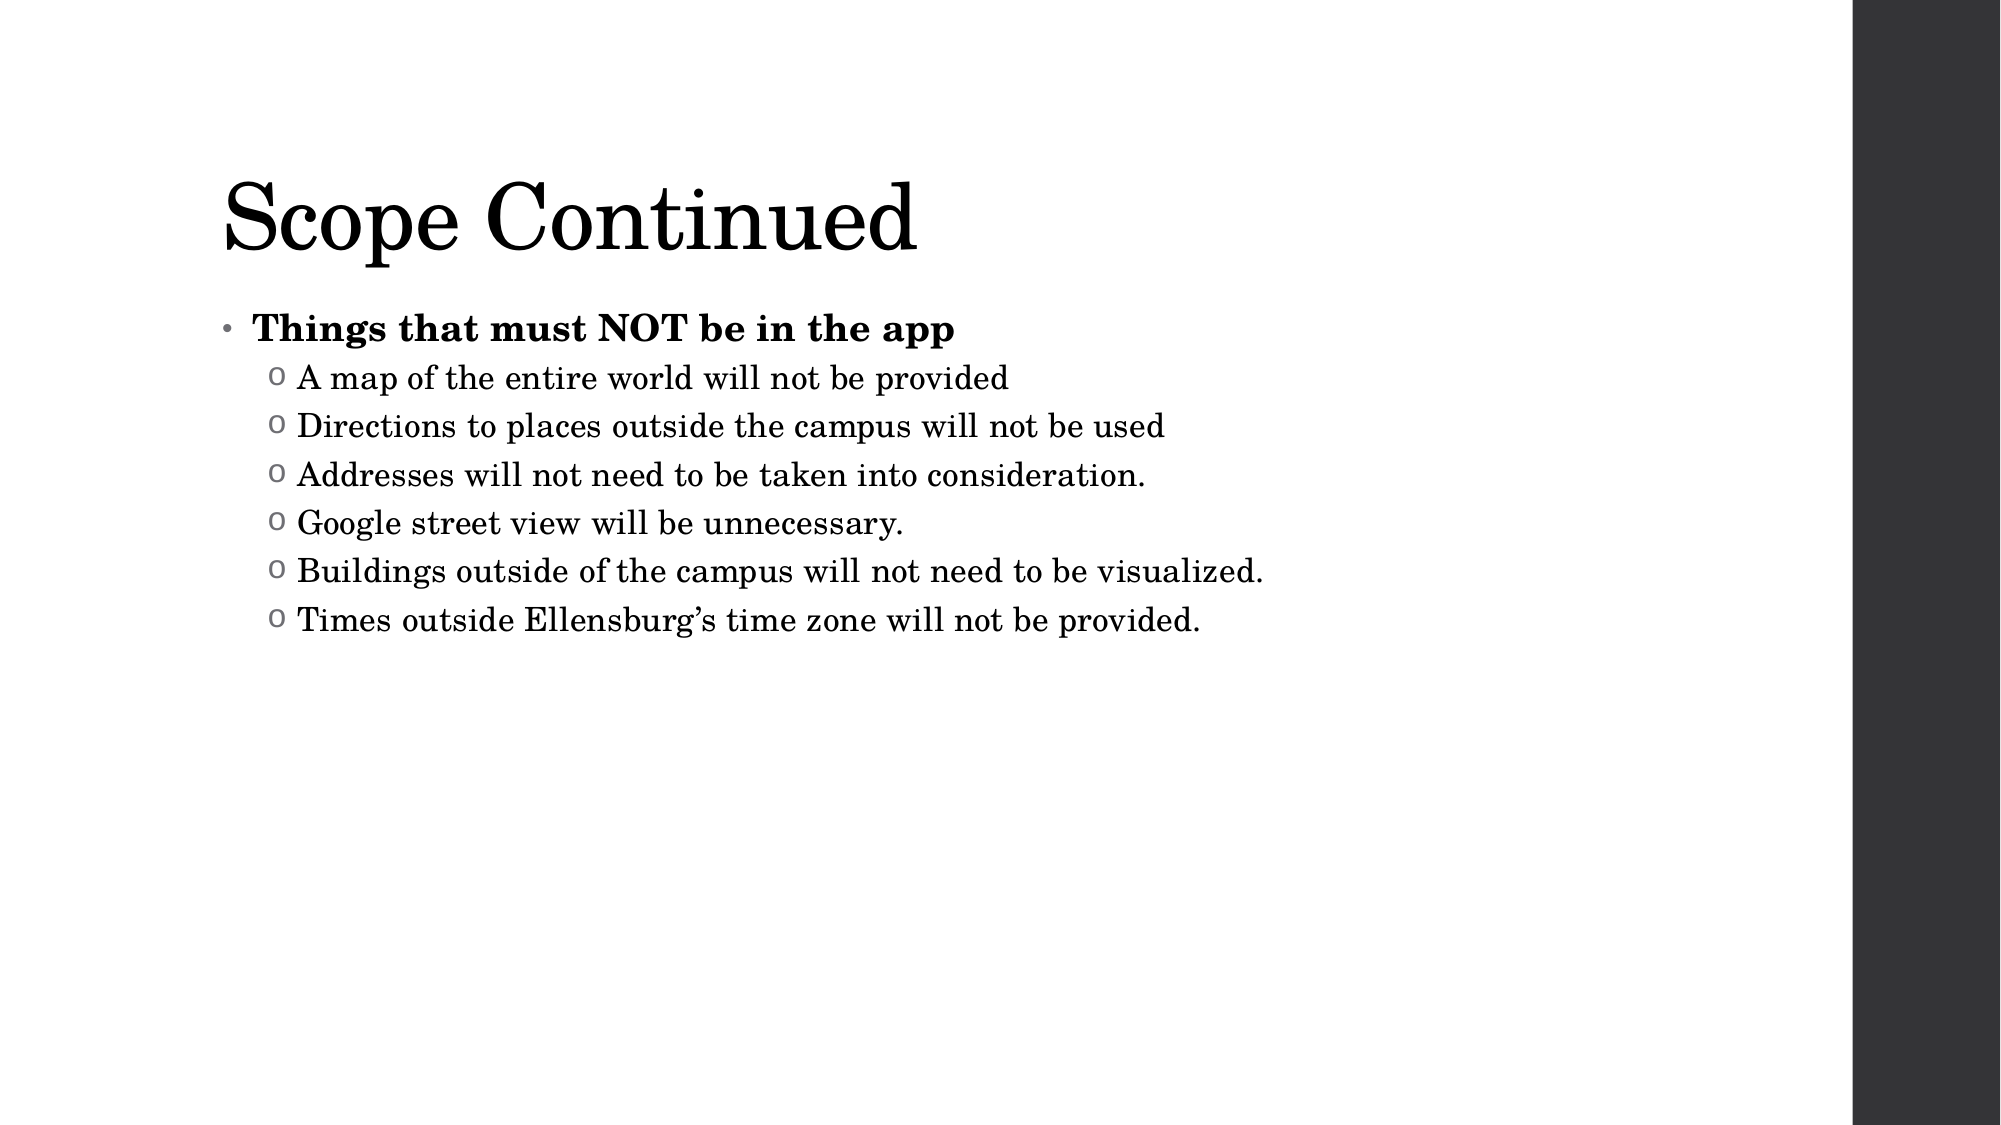

# Scope Continued
Things that must NOT be in the app
A map of the entire world will not be provided
Directions to places outside the campus will not be used
Addresses will not need to be taken into consideration.
Google street view will be unnecessary.
Buildings outside of the campus will not need to be visualized.
Times outside Ellensburg’s time zone will not be provided.